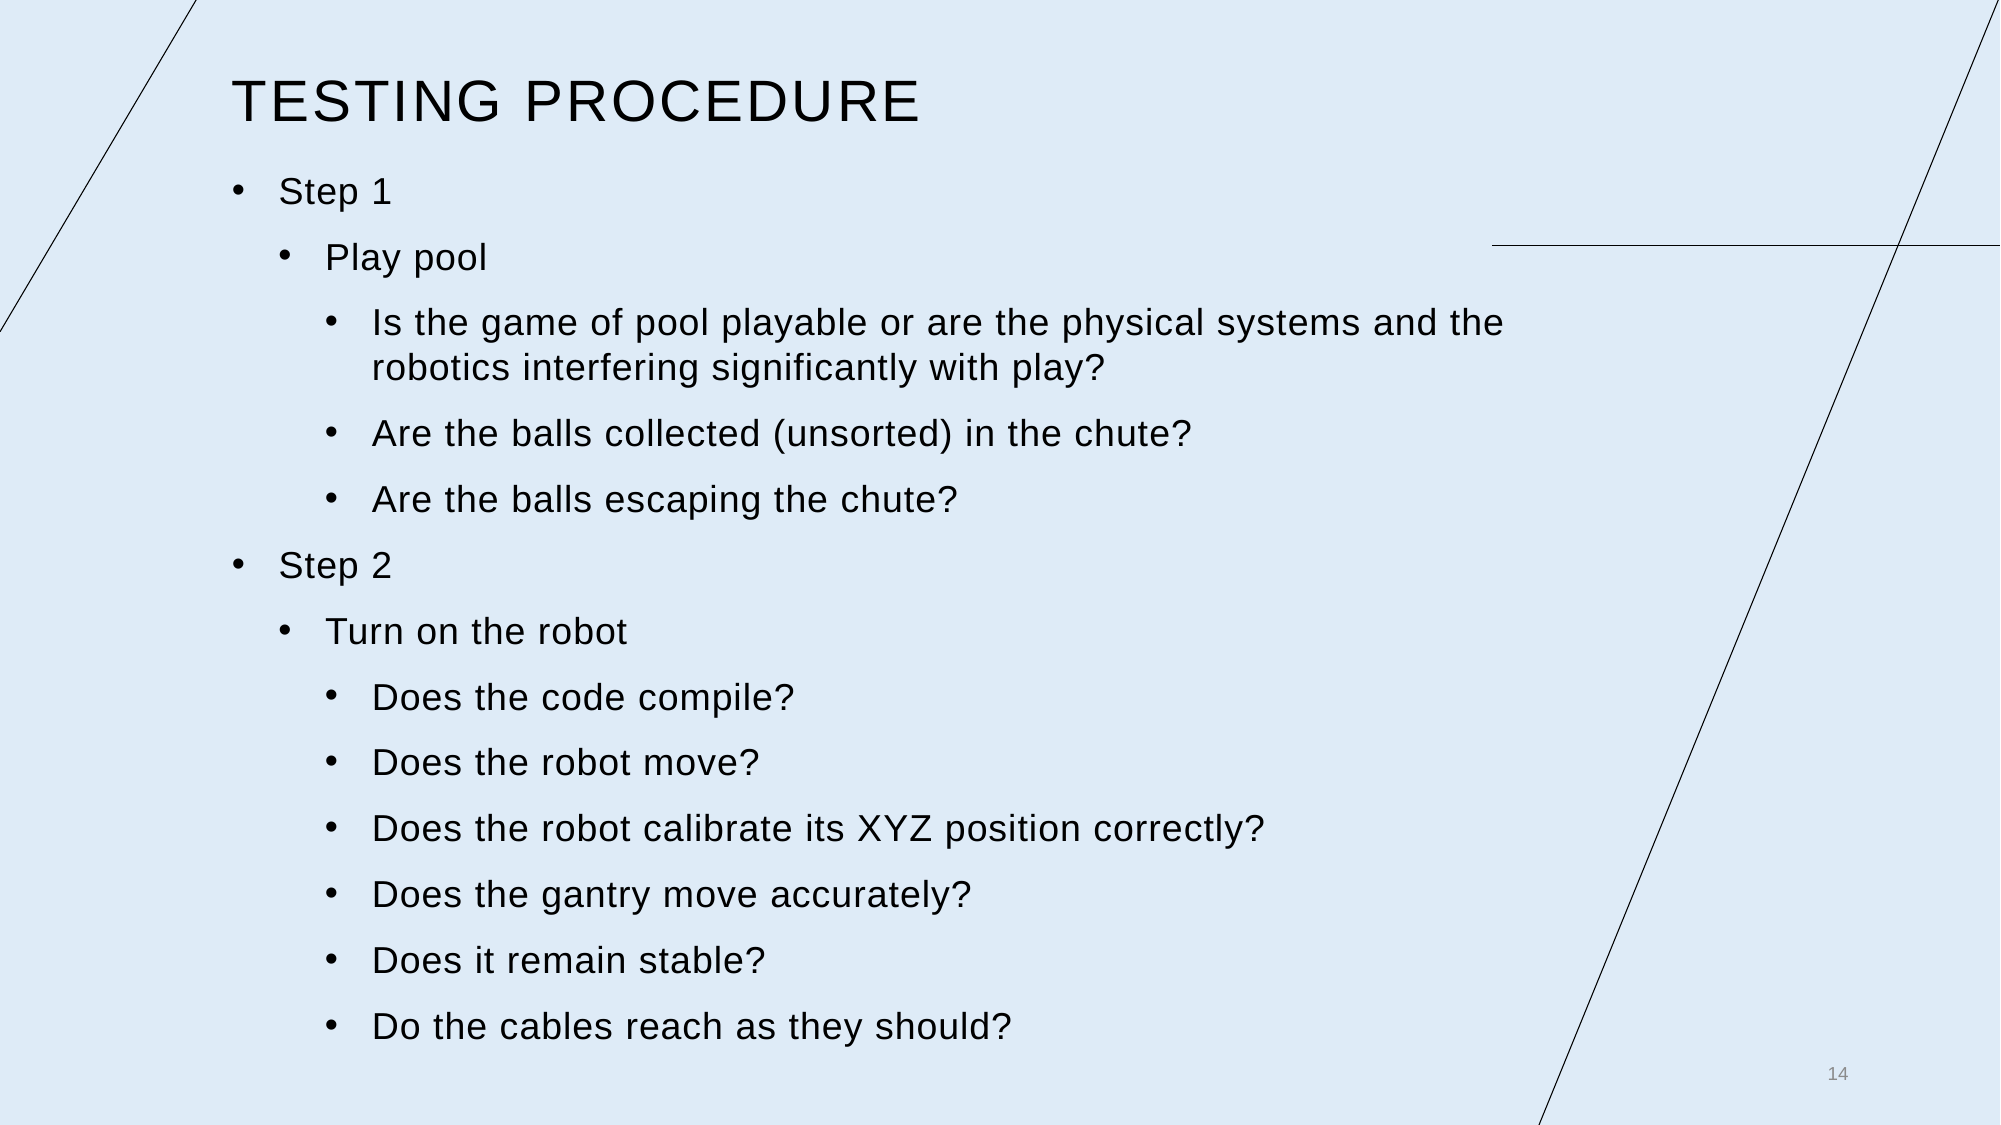

# TESTING Procedure
Step 1
Play pool
Is the game of pool playable or are the physical systems and the robotics interfering significantly with play?
Are the balls collected (unsorted) in the chute?
Are the balls escaping the chute?
Step 2
Turn on the robot
Does the code compile?
Does the robot move?
Does the robot calibrate its XYZ position correctly?
Does the gantry move accurately?
Does it remain stable?
Do the cables reach as they should?

14